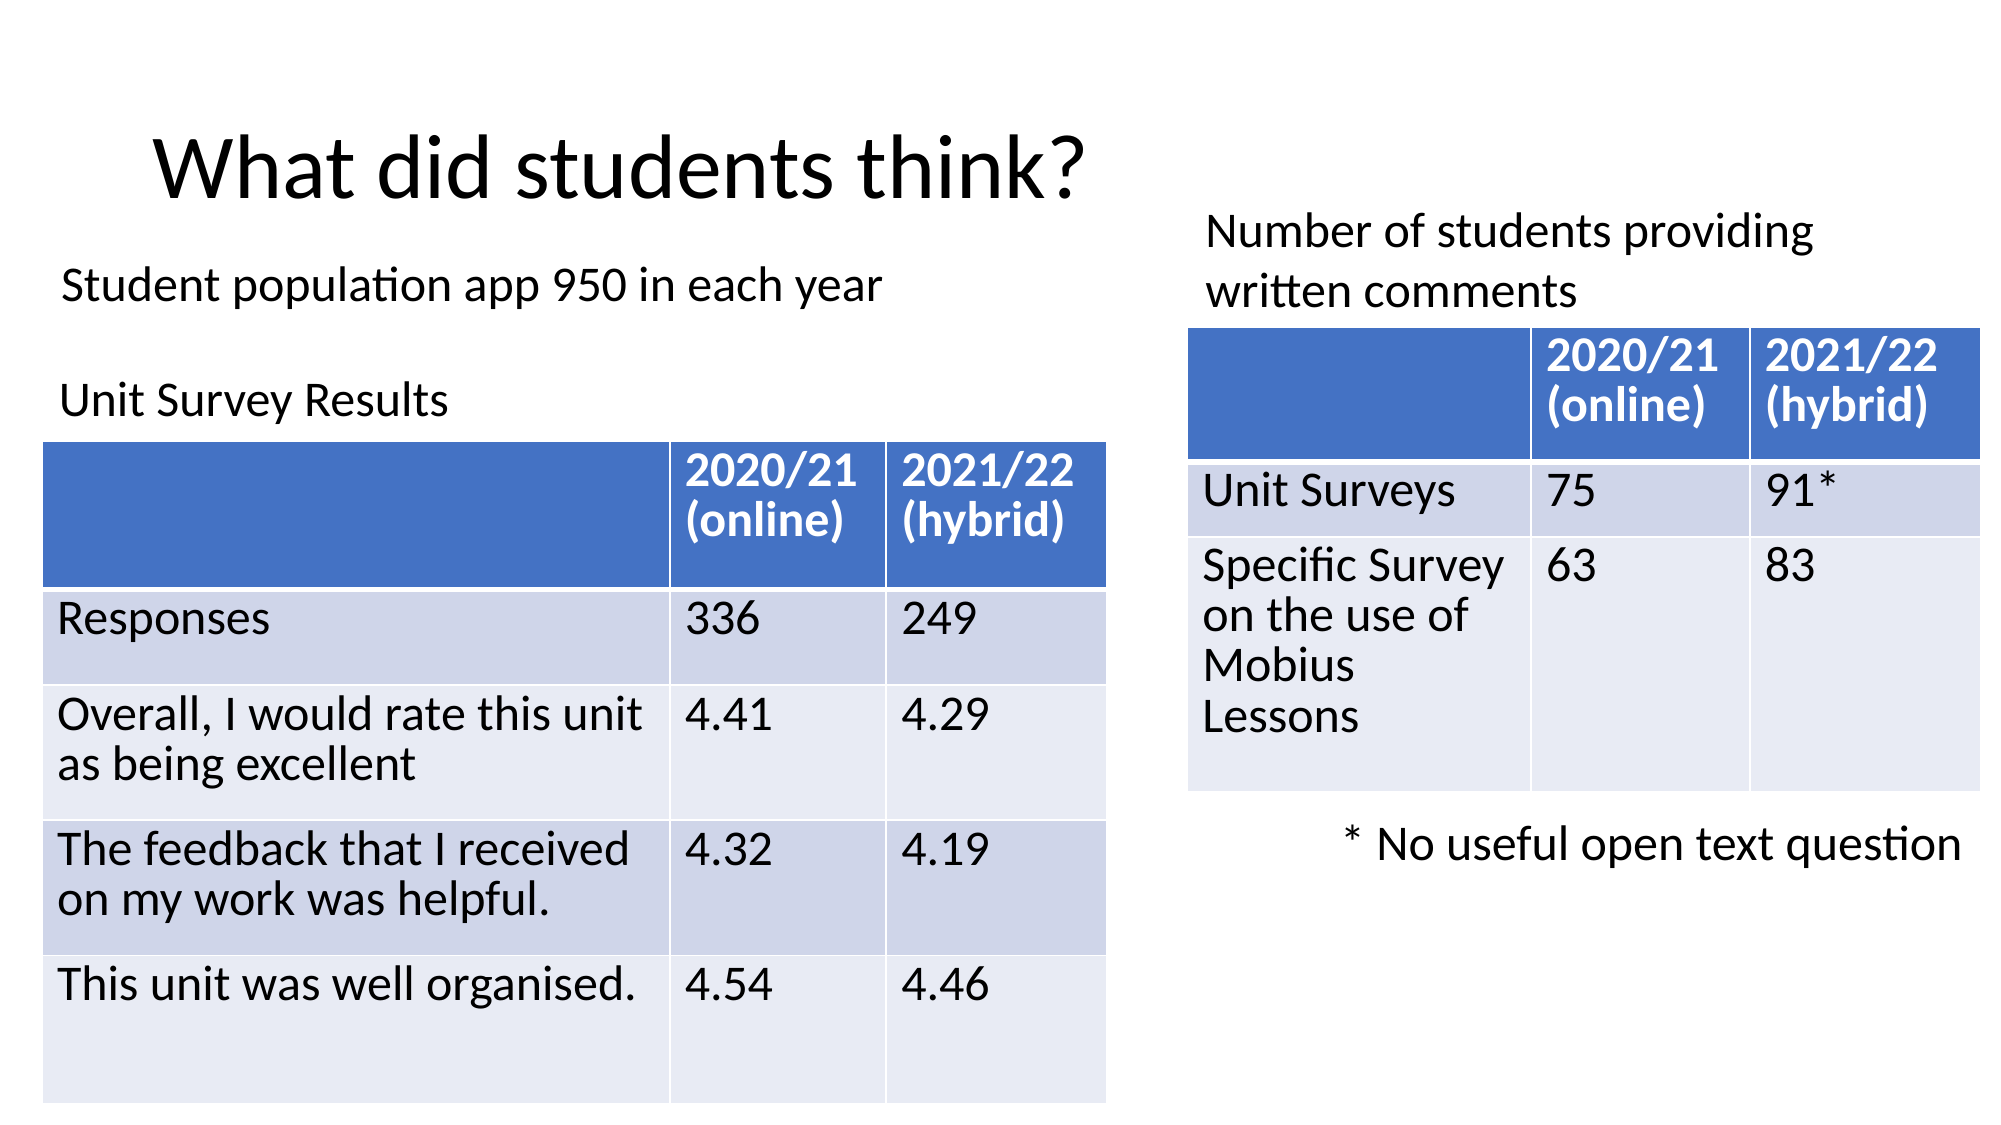

# What did students think?
Number of students providing
written comments
Student population app 950 in each year
|  | 2020/21 (online) | 2021/22 (hybrid) |
| --- | --- | --- |
| Unit Surveys | 75 | 91\* |
| Specific Survey on the use of Mobius Lessons | 63 | 83 |
Unit Survey Results
|  | 2020/21 (online) | 2021/22 (hybrid) |
| --- | --- | --- |
| Responses | 336 | 249 |
| Overall, I would rate this unit as being excellent | 4.41 | 4.29 |
| The feedback that I received on my work was helpful. | 4.32 | 4.19 |
| This unit was well organised. | 4.54 | 4.46 |
* No useful open text question